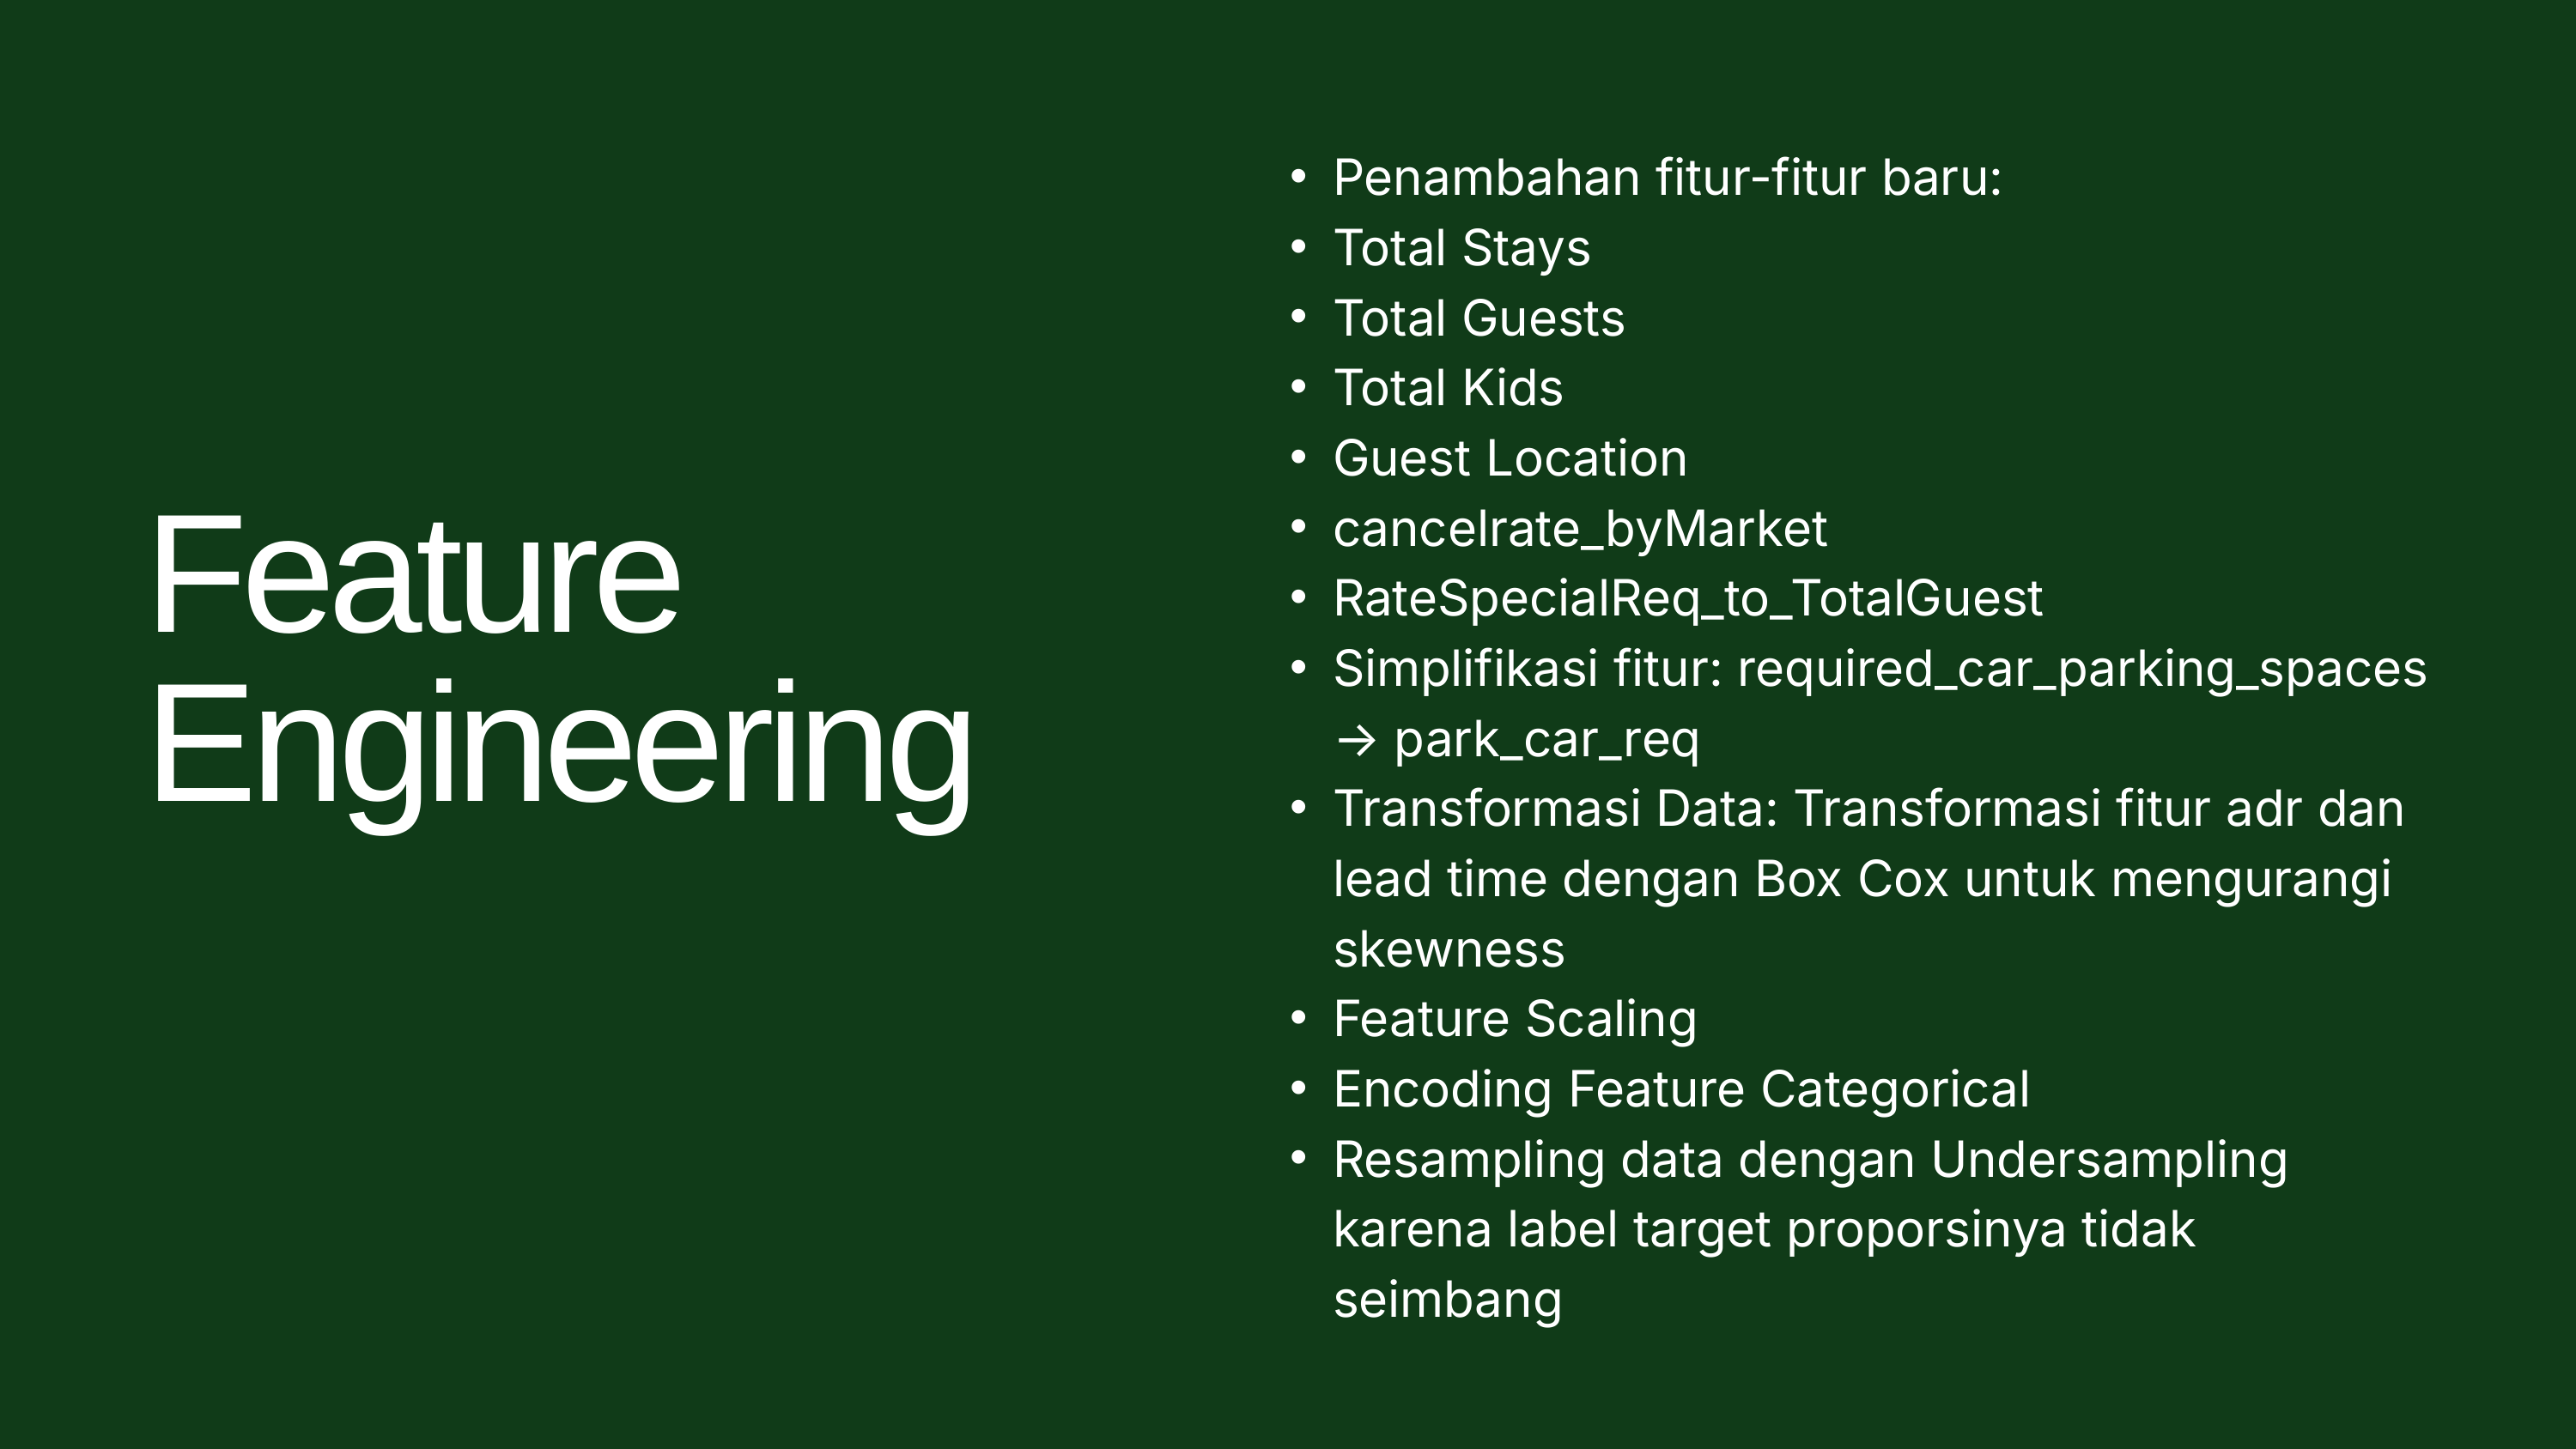

Penambahan fitur-fitur baru:
Total Stays
Total Guests
Total Kids
Guest Location
cancelrate_byMarket
RateSpecialReq_to_TotalGuest
Simplifikasi fitur: required_car_parking_spaces -> park_car_req
Transformasi Data: Transformasi fitur adr dan lead time dengan Box Cox untuk mengurangi skewness
Feature Scaling
Encoding Feature Categorical
Resampling data dengan Undersampling karena label target proporsinya tidak seimbang
Feature Engineering